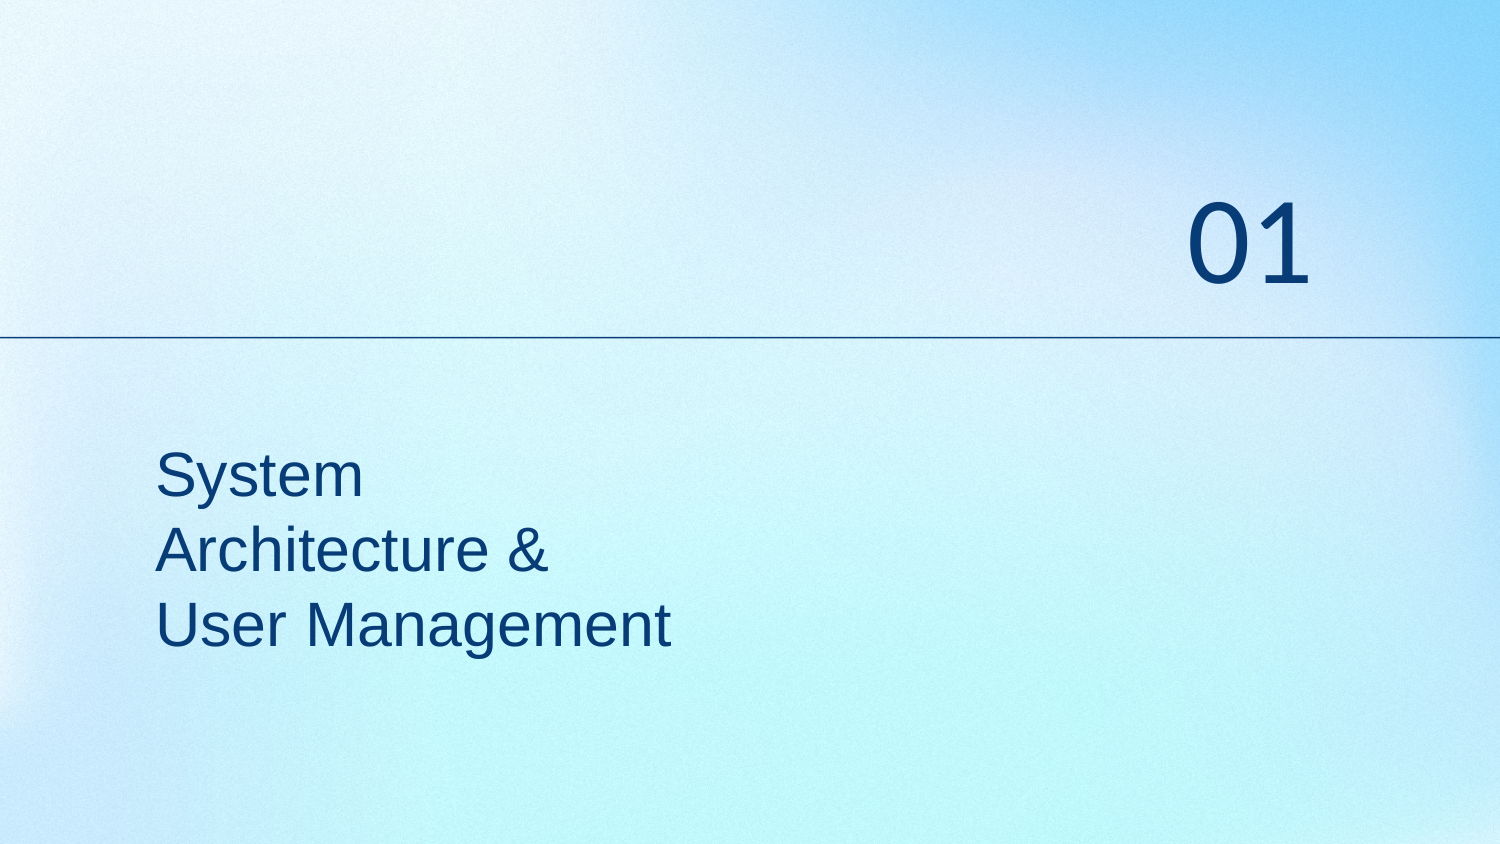

01
# System Architecture & User Management